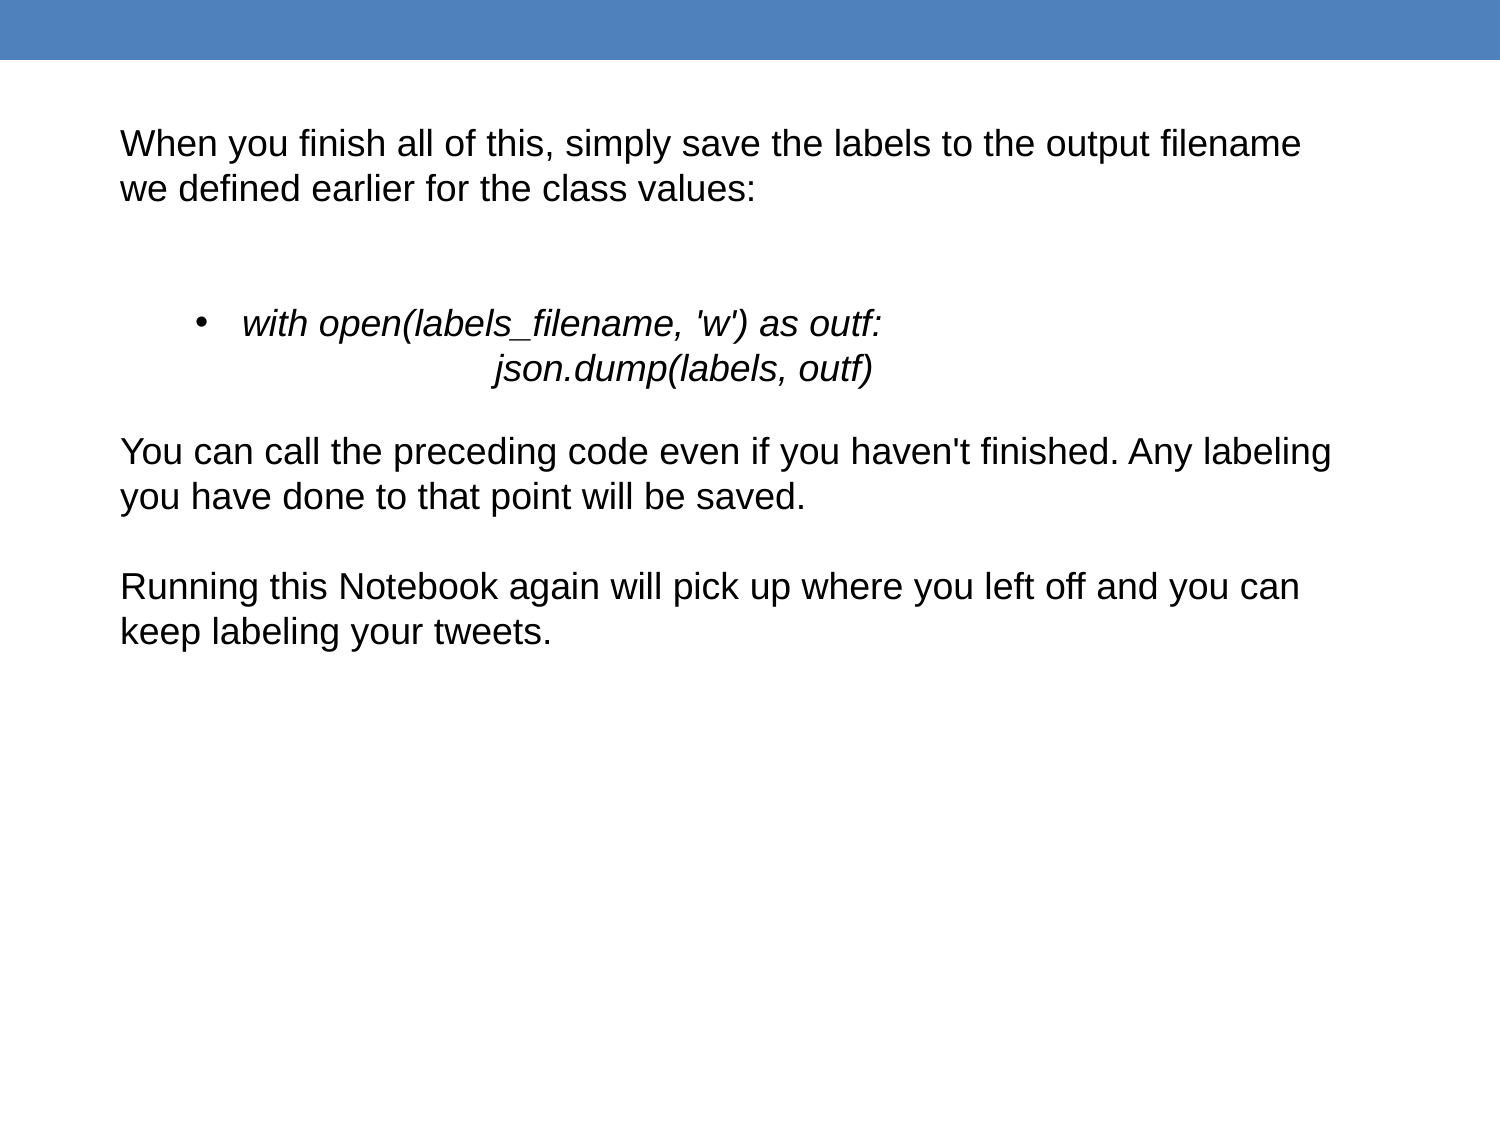

When you finish all of this, simply save the labels to the output filename we defined earlier for the class values:

with open(labels_filename, 'w') as outf:
		json.dump(labels, outf)
You can call the preceding code even if you haven't finished. Any labeling you have done to that point will be saved.

Running this Notebook again will pick up where you left off and you can keep labeling your tweets.